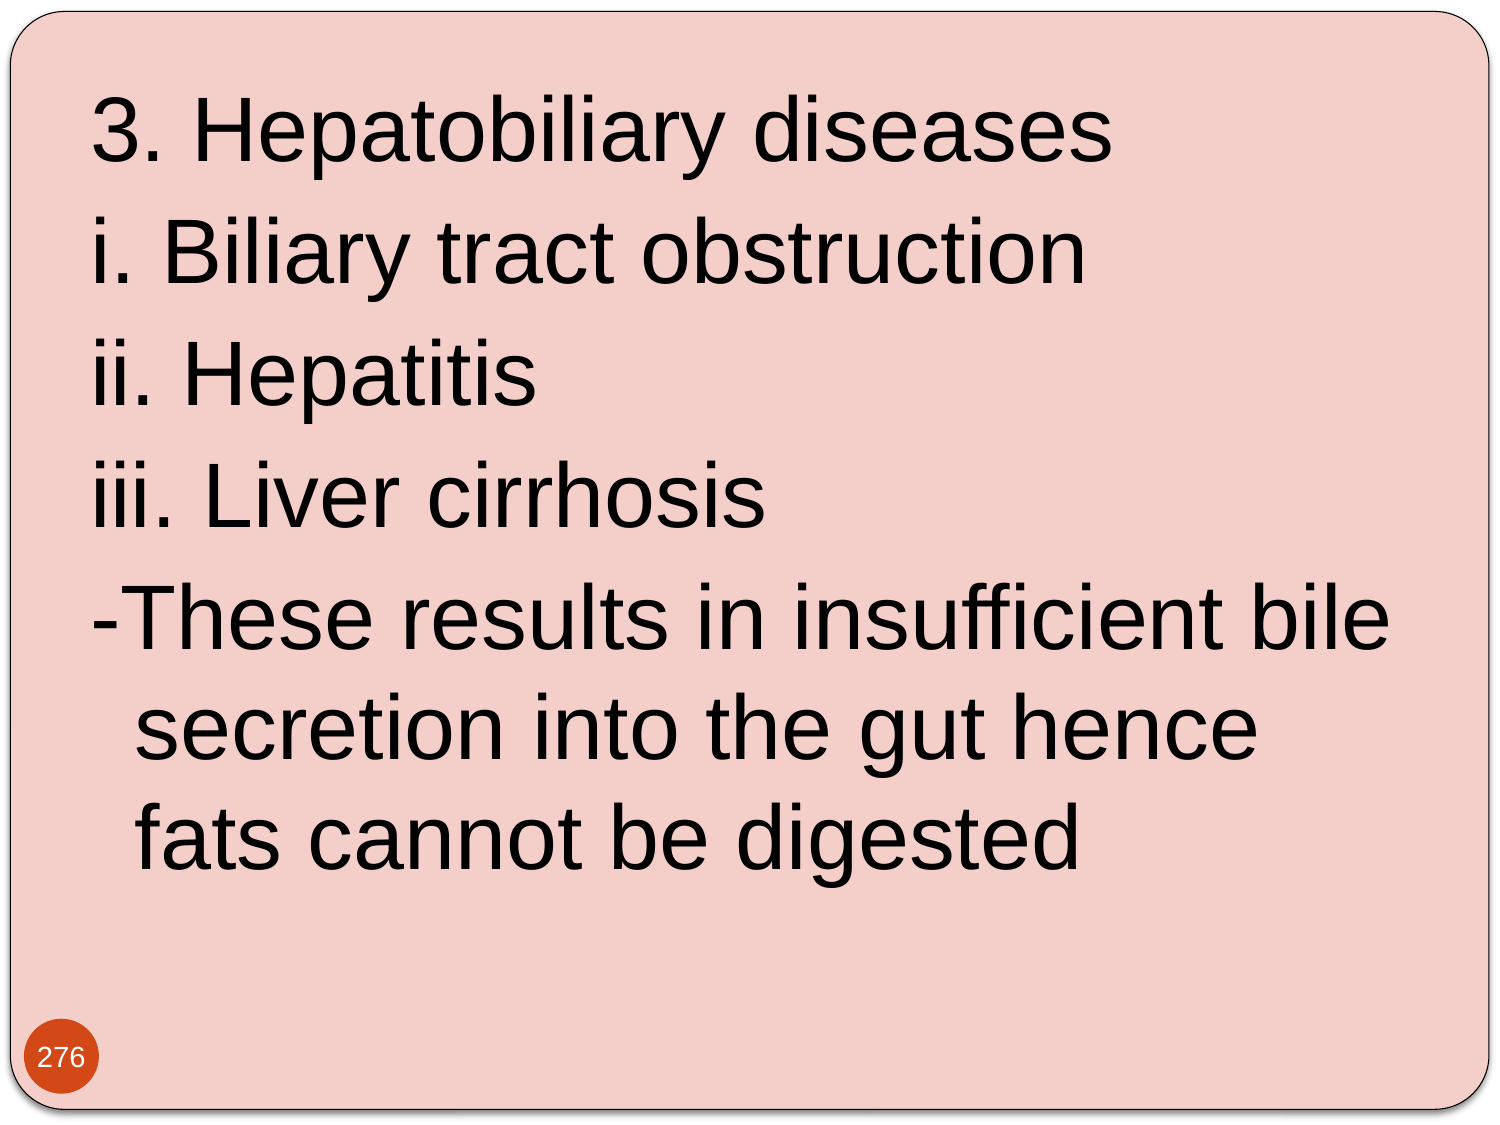

3. Hepatobiliary diseases
i. Biliary tract obstruction
ii. Hepatitis
iii. Liver cirrhosis
-These results in insufficient bile secretion into the gut hence fats cannot be digested

276